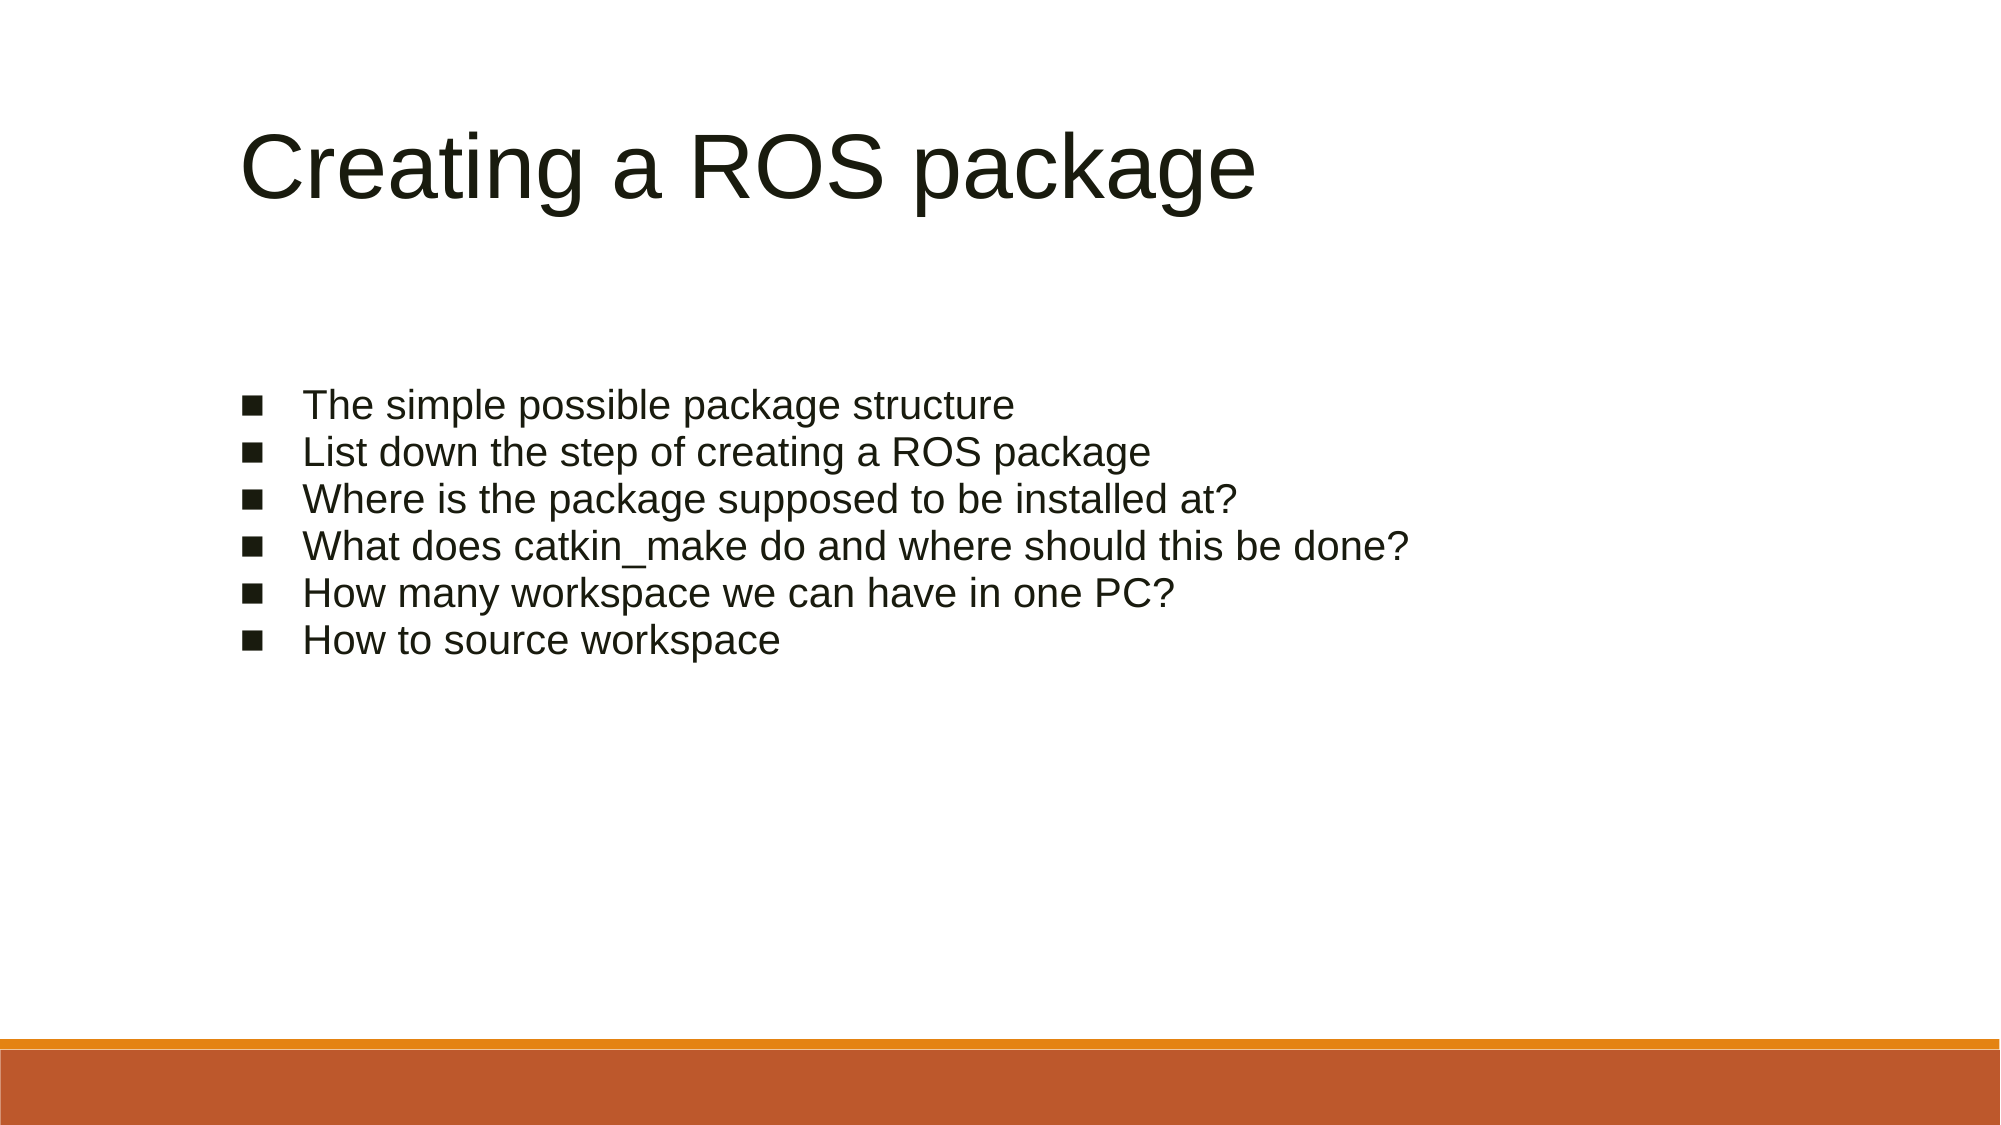

Creating a ROS package
The simple possible package structure
List down the step of creating a ROS package
Where is the package supposed to be installed at?
What does catkin_make do and where should this be done?
How many workspace we can have in one PC?
How to source workspace